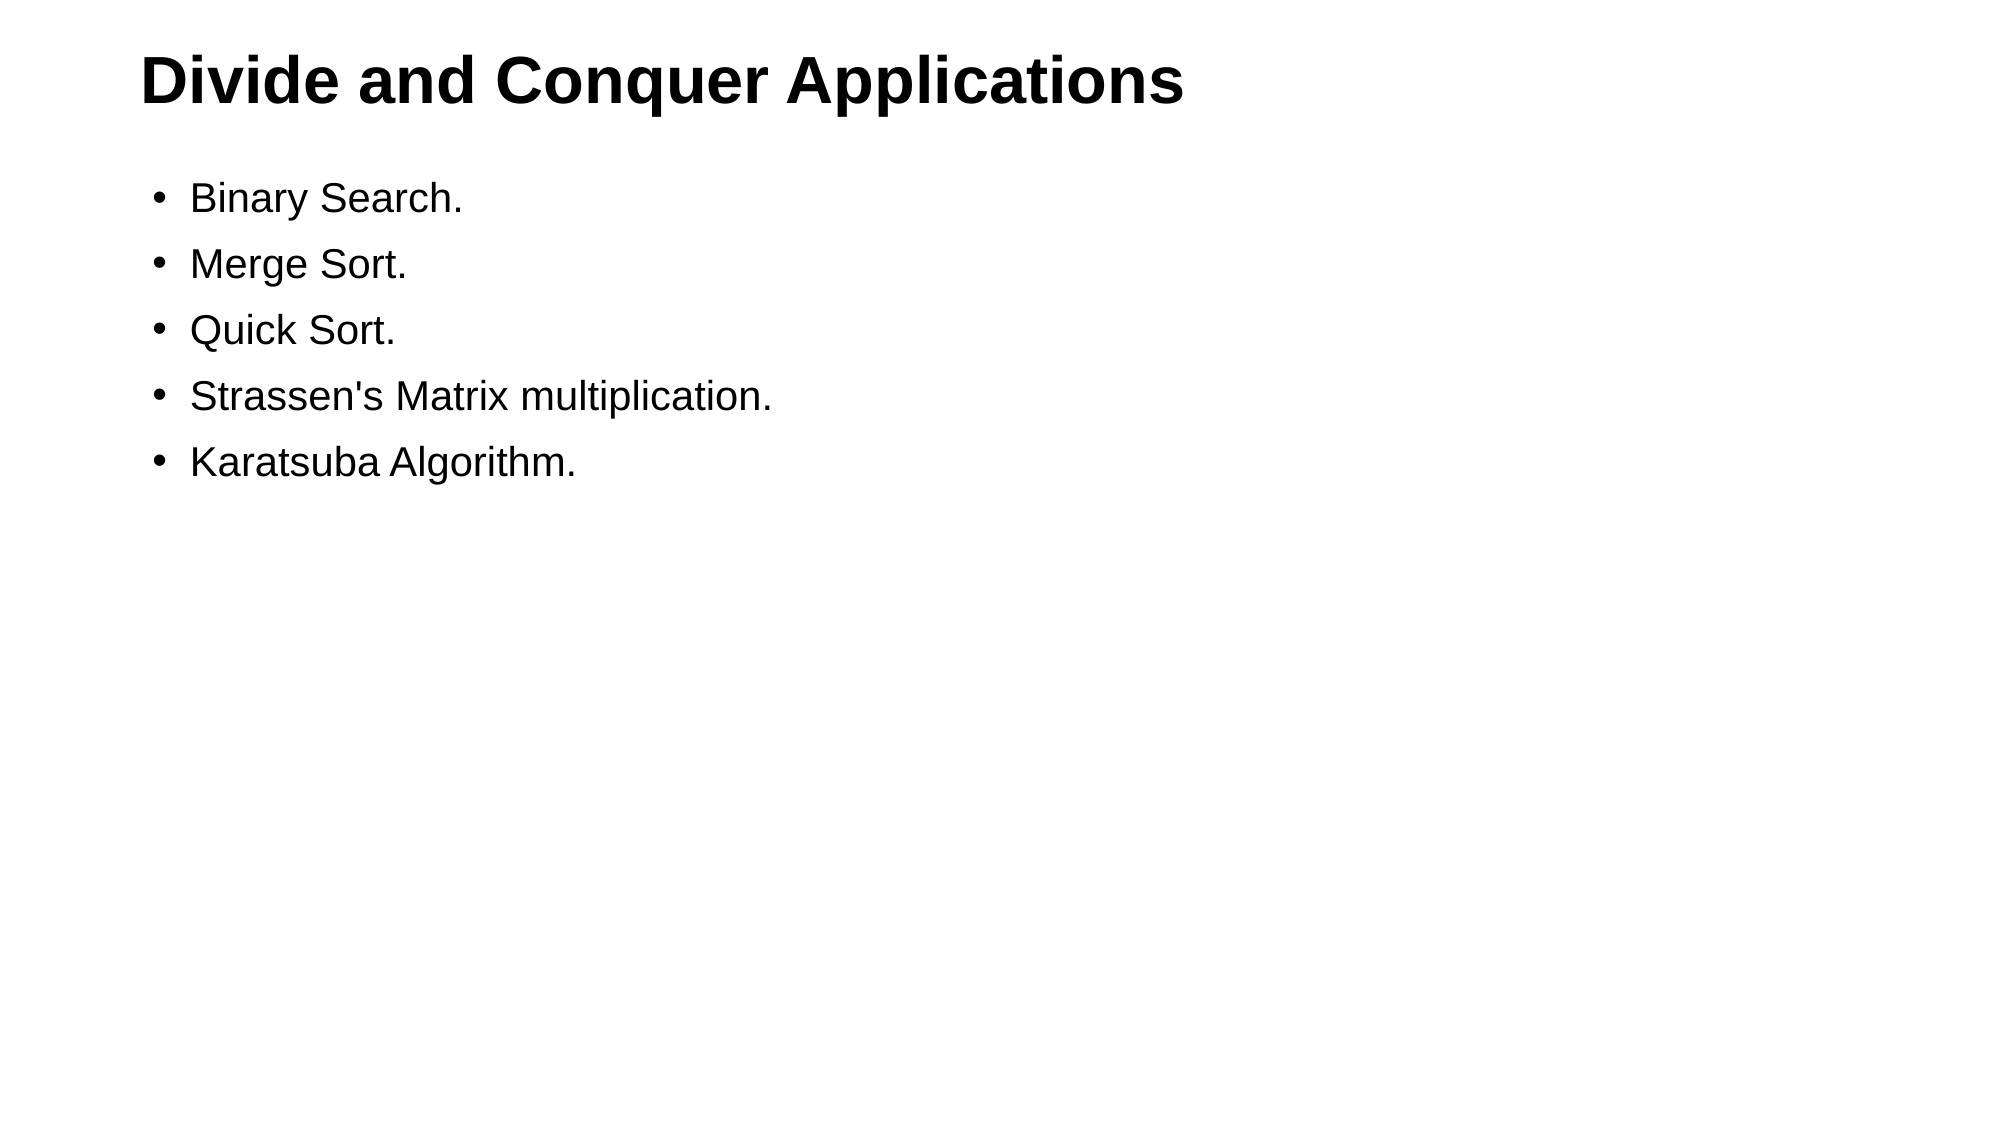

# Divide and Conquer Applications
Binary Search.
Merge Sort.
Quick Sort.
Strassen's Matrix multiplication.
Karatsuba Algorithm.